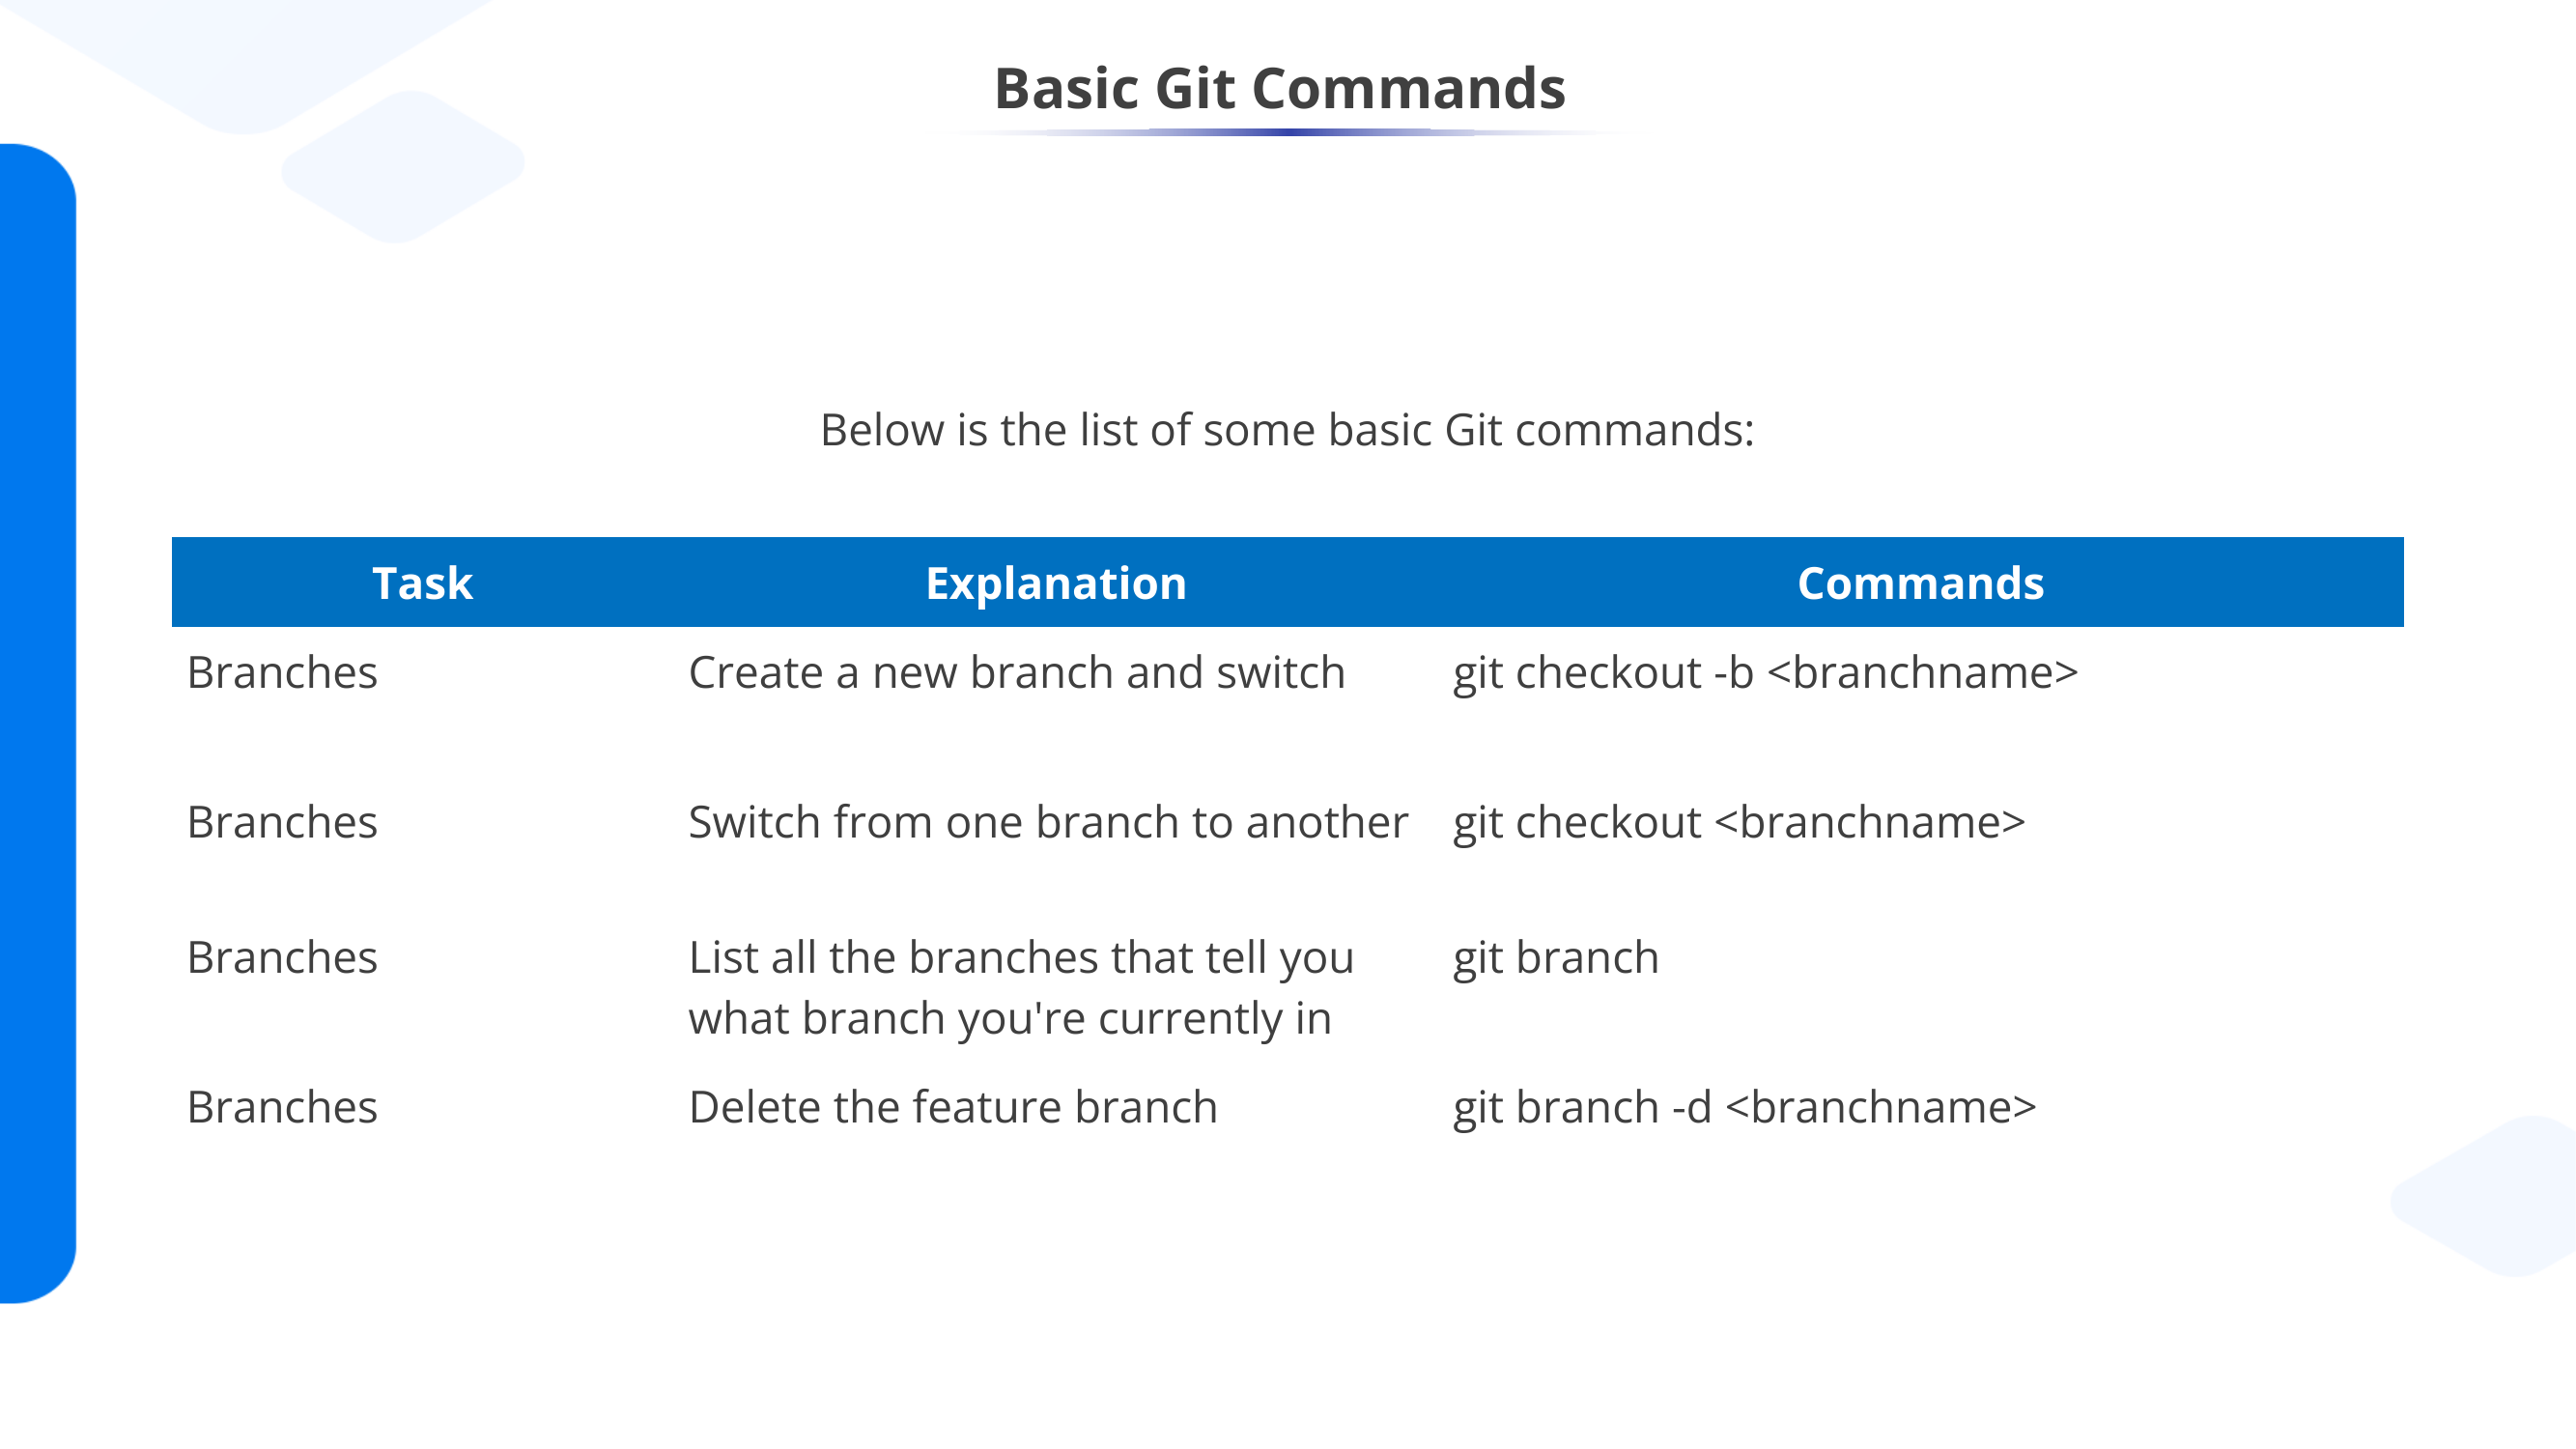

# Basic Git Commands

Below is the list of some basic Git commands:
| Task | Explanation | Commands |
| --- | --- | --- |
| Branches | Create a new branch and switch | git checkout -b <branchname> |
| Branches | Switch from one branch to another | git checkout <branchname> |
| Branches | List all the branches that tell you what branch you're currently in | git branch |
| Branches | Delete the feature branch | git branch -d <branchname> |
Tell Git who you are
Create a repository
Create a new local repository